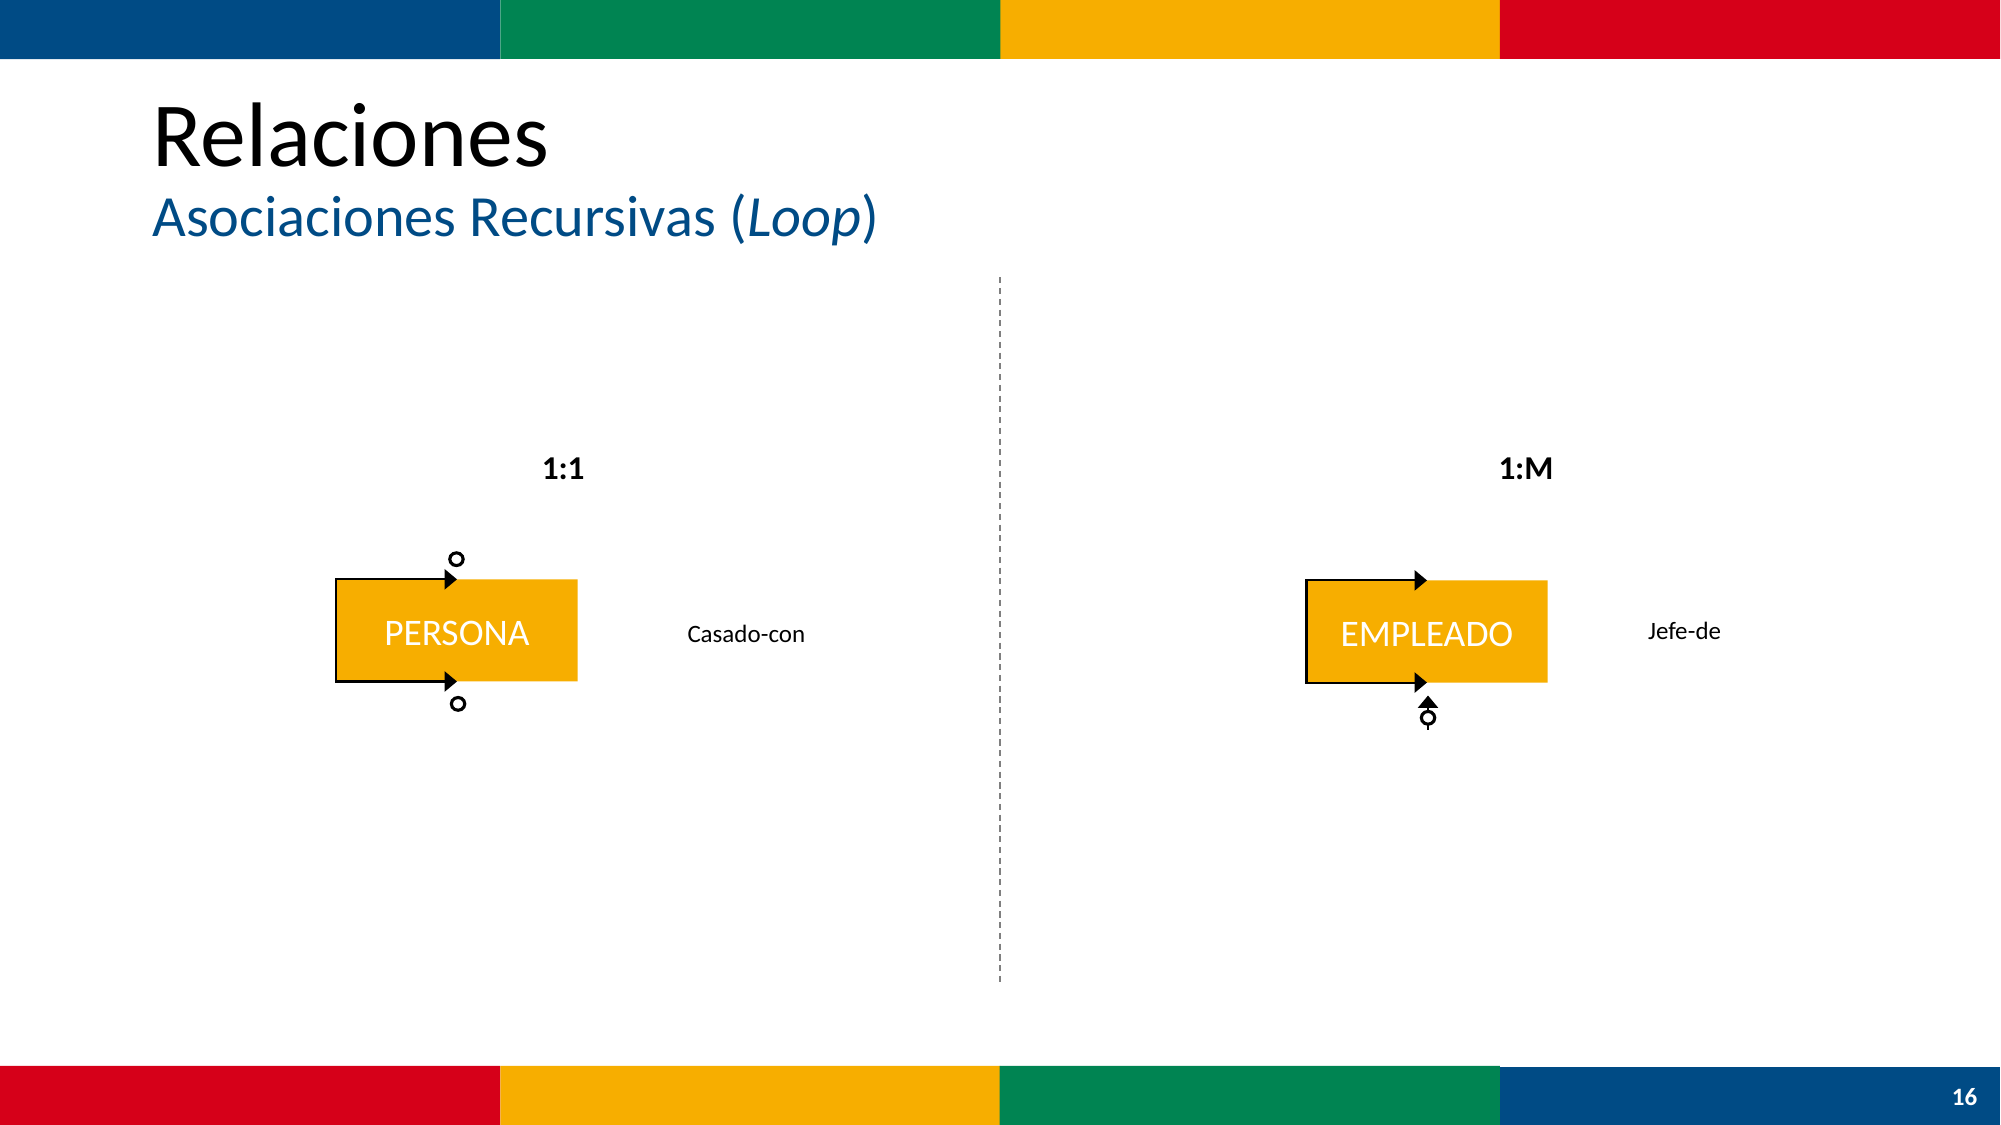

# Relaciones Asociaciones Recursivas (Loop)
1:1
1:M

PERSONA
Casado-con

EMPLEADO
Jefe-de

16